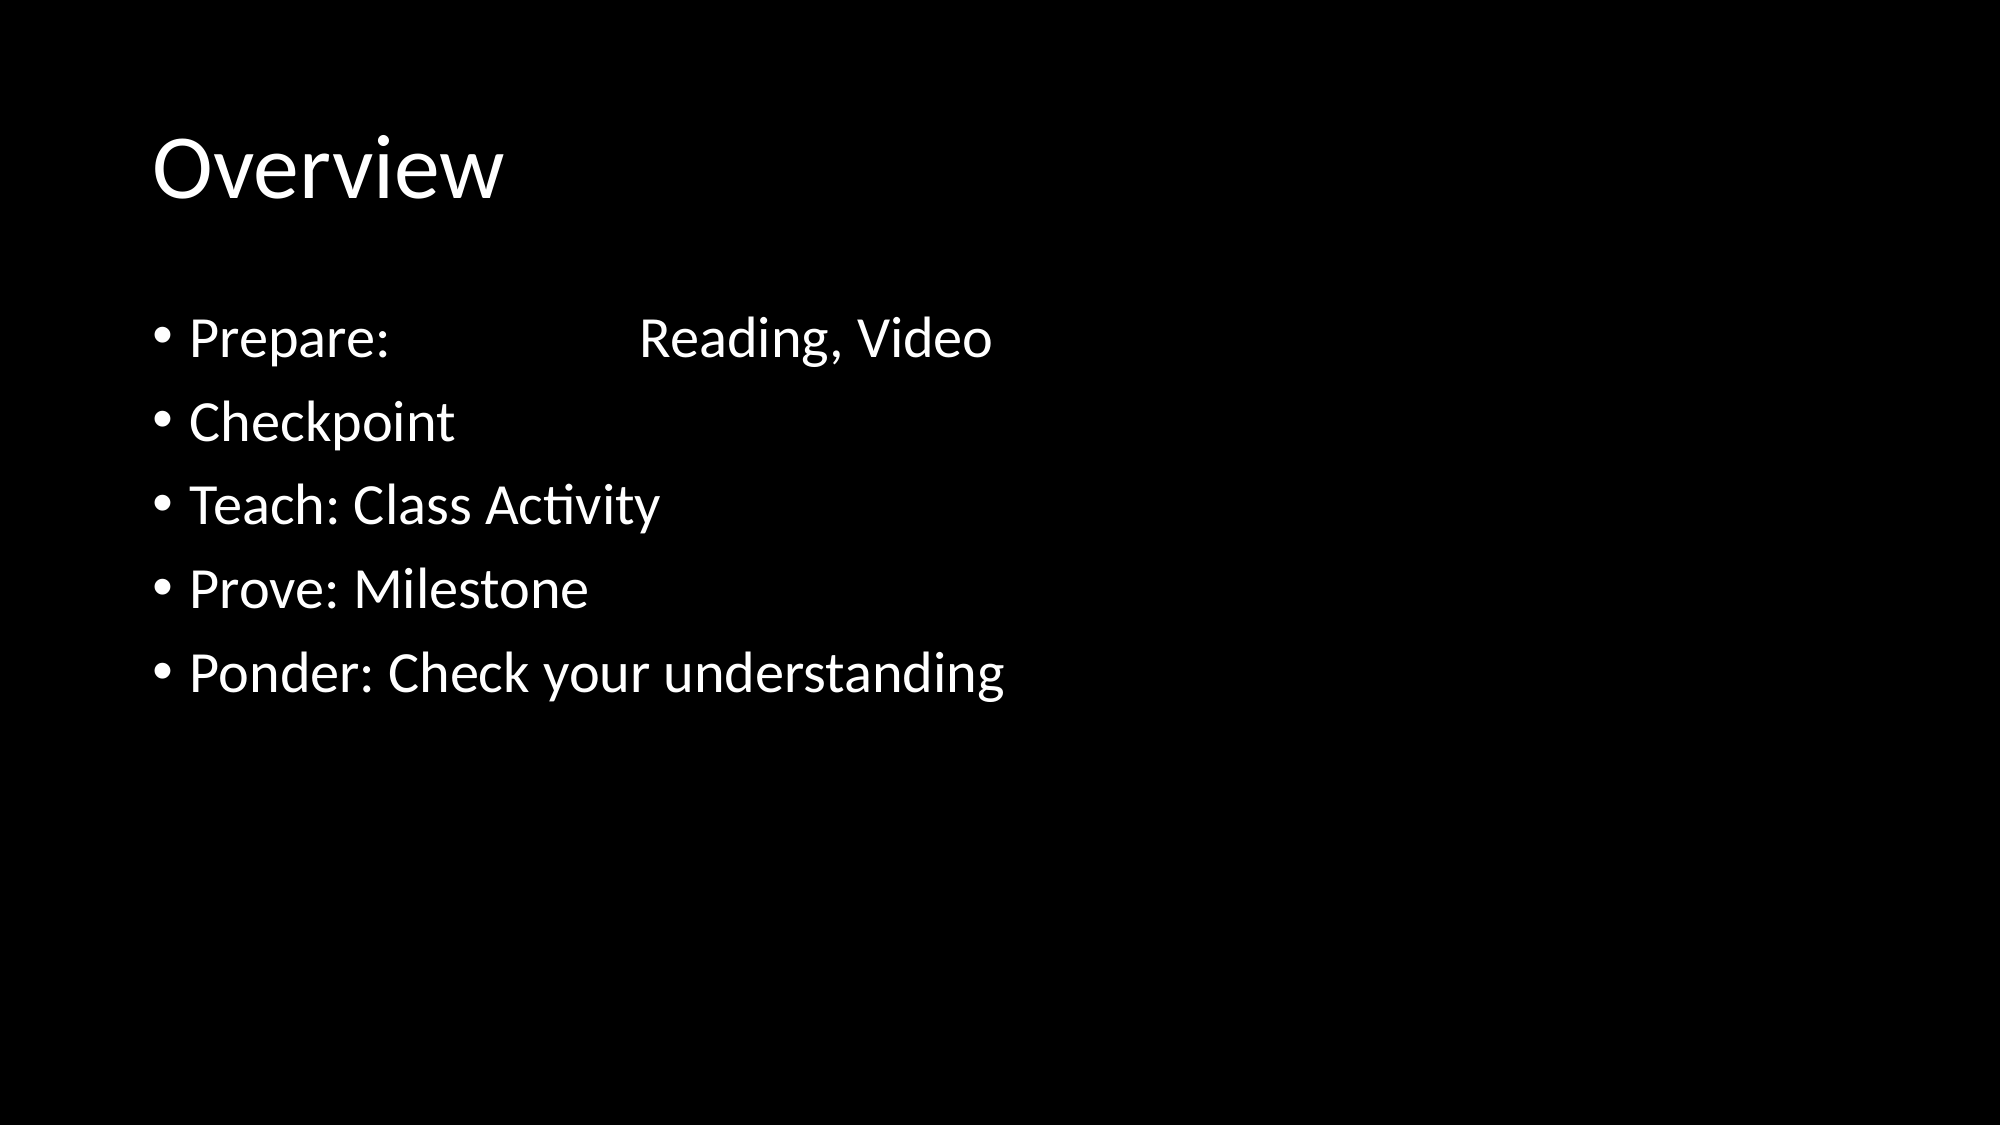

# Overview
Prepare: 		Reading, Video
Checkpoint
Teach: Class Activity
Prove: Milestone
Ponder: Check your understanding